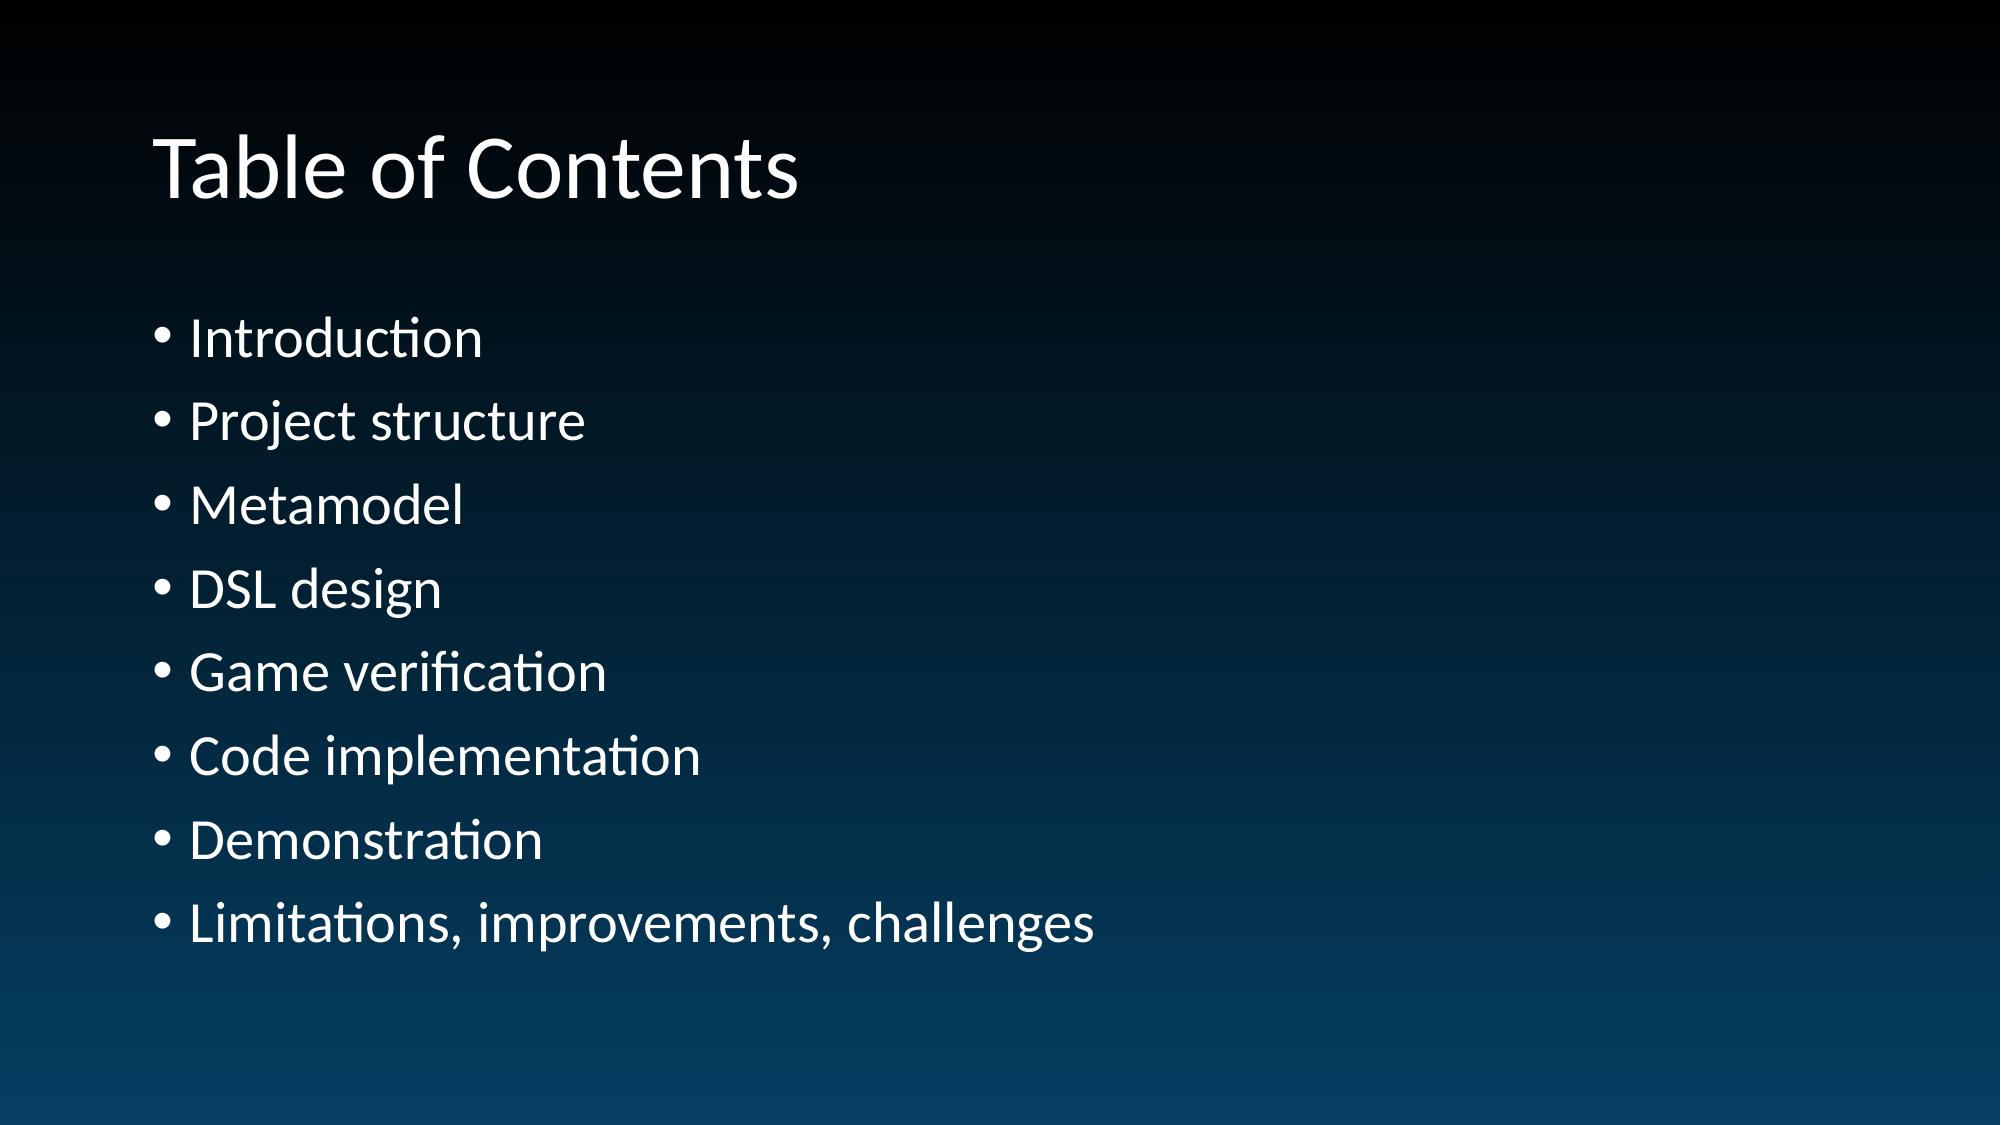

# Table of Contents
Introduction
Project structure
Metamodel
DSL design
Game verification
Code implementation
Demonstration
Limitations, improvements, challenges